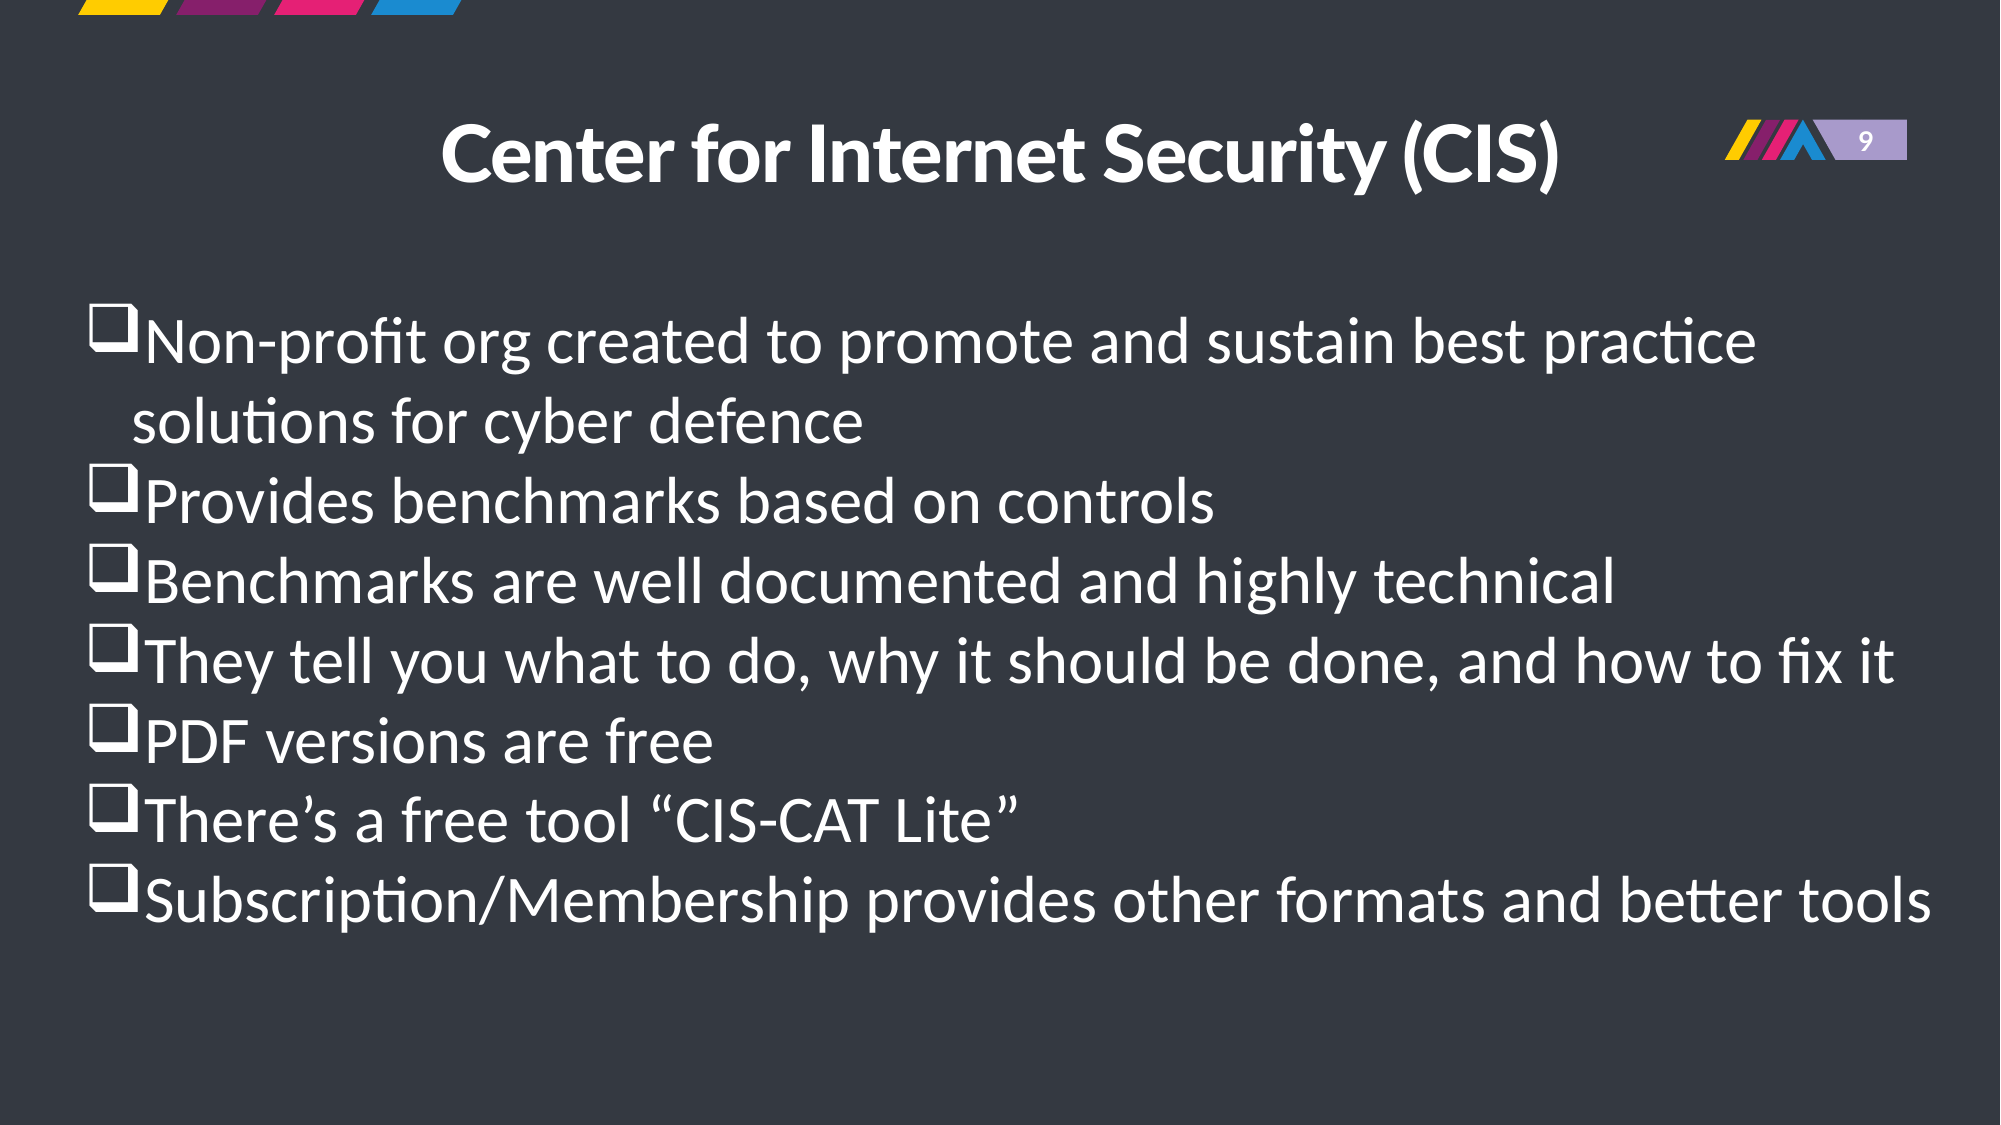

# Center for Internet Security (CIS)
Non-profit org created to promote and sustain best practice solutions for cyber defence
Provides benchmarks based on controls
Benchmarks are well documented and highly technical
They tell you what to do, why it should be done, and how to fix it
PDF versions are free
There’s a free tool “CIS-CAT Lite”
Subscription/Membership provides other formats and better tools